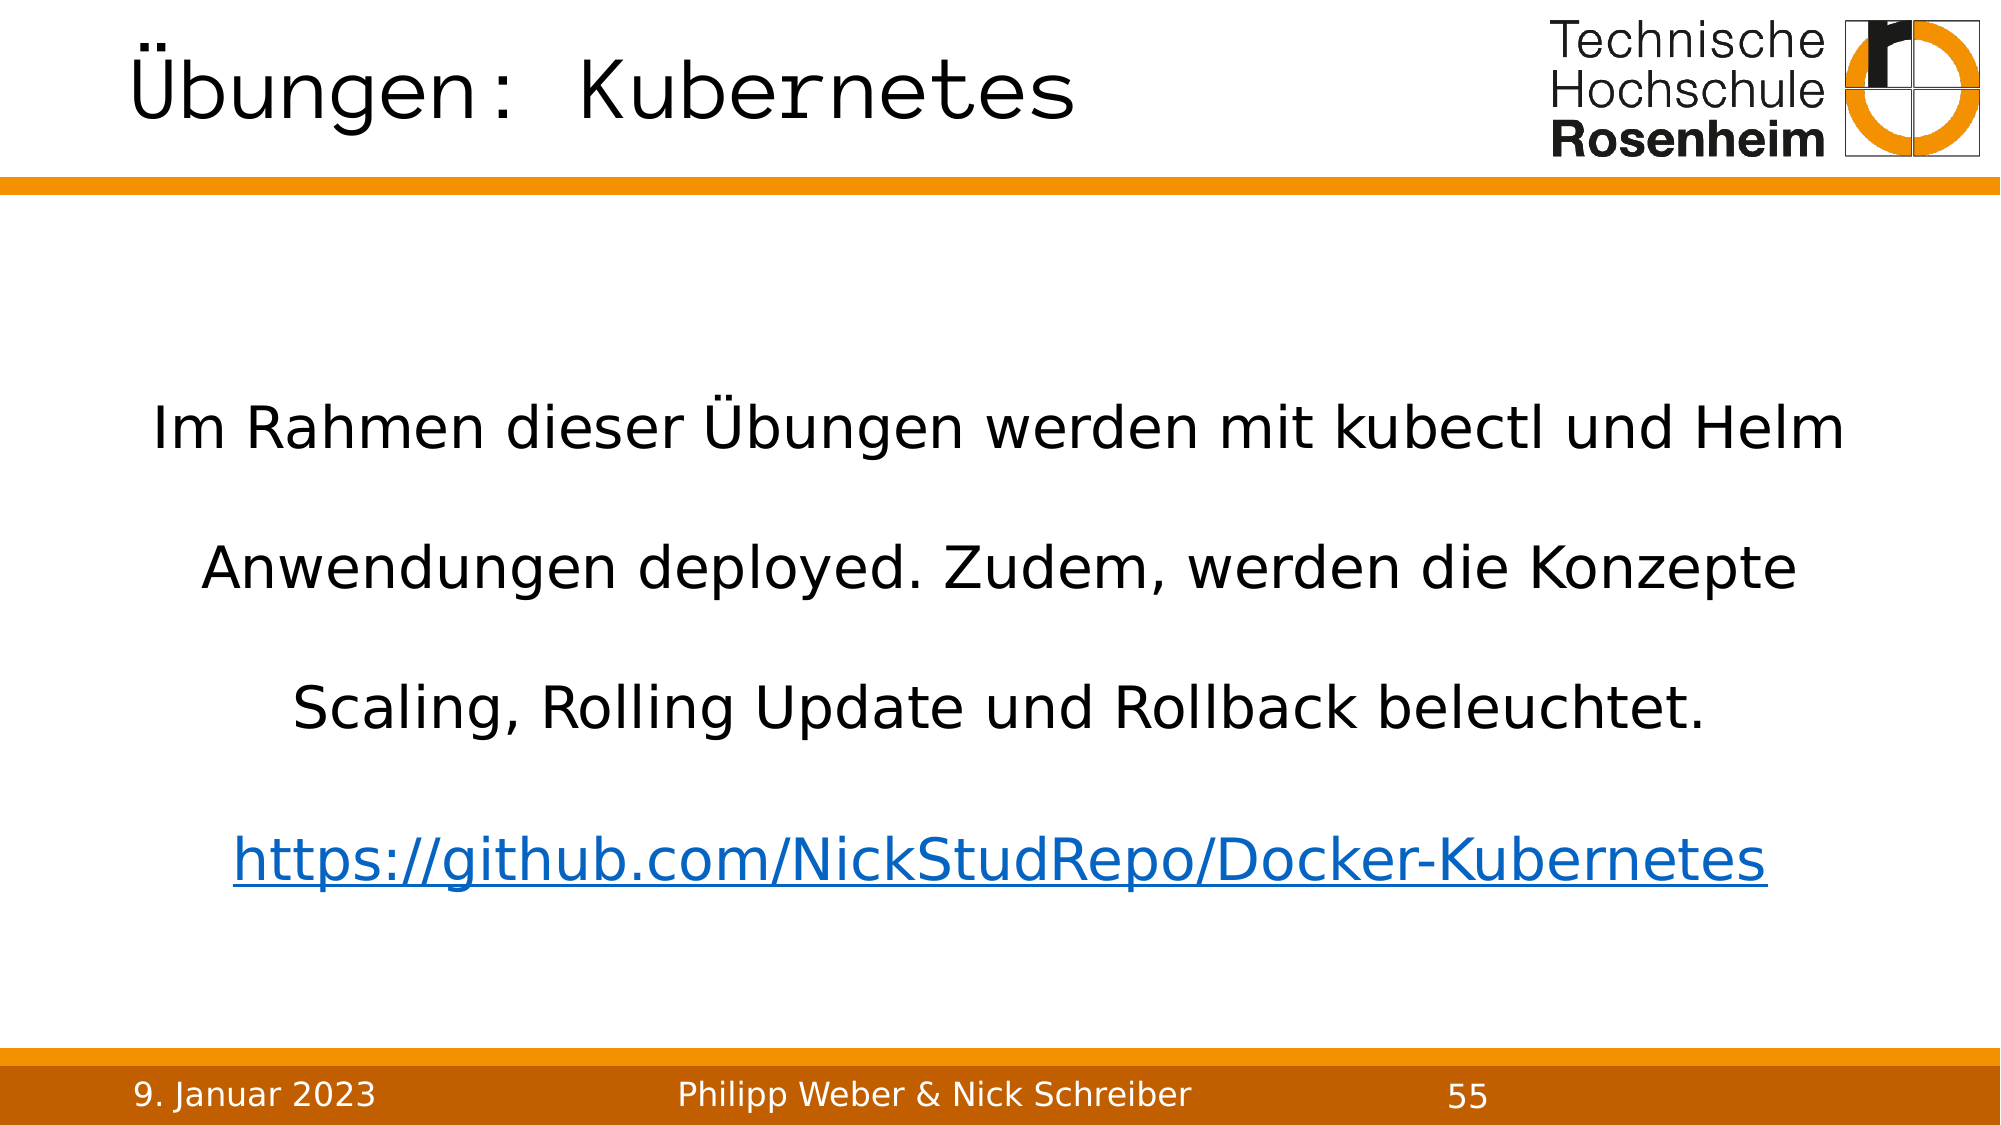

# Übungen: Kubernetes
Im Rahmen dieser Übungen werden mit kubectl und Helm Anwendungen deployed. Zudem, werden die Konzepte Scaling, Rolling Update und Rollback beleuchtet.
https://github.com/NickStudRepo/Docker-Kubernetes

9. Januar 2023
Philipp Weber & Nick Schreiber
55